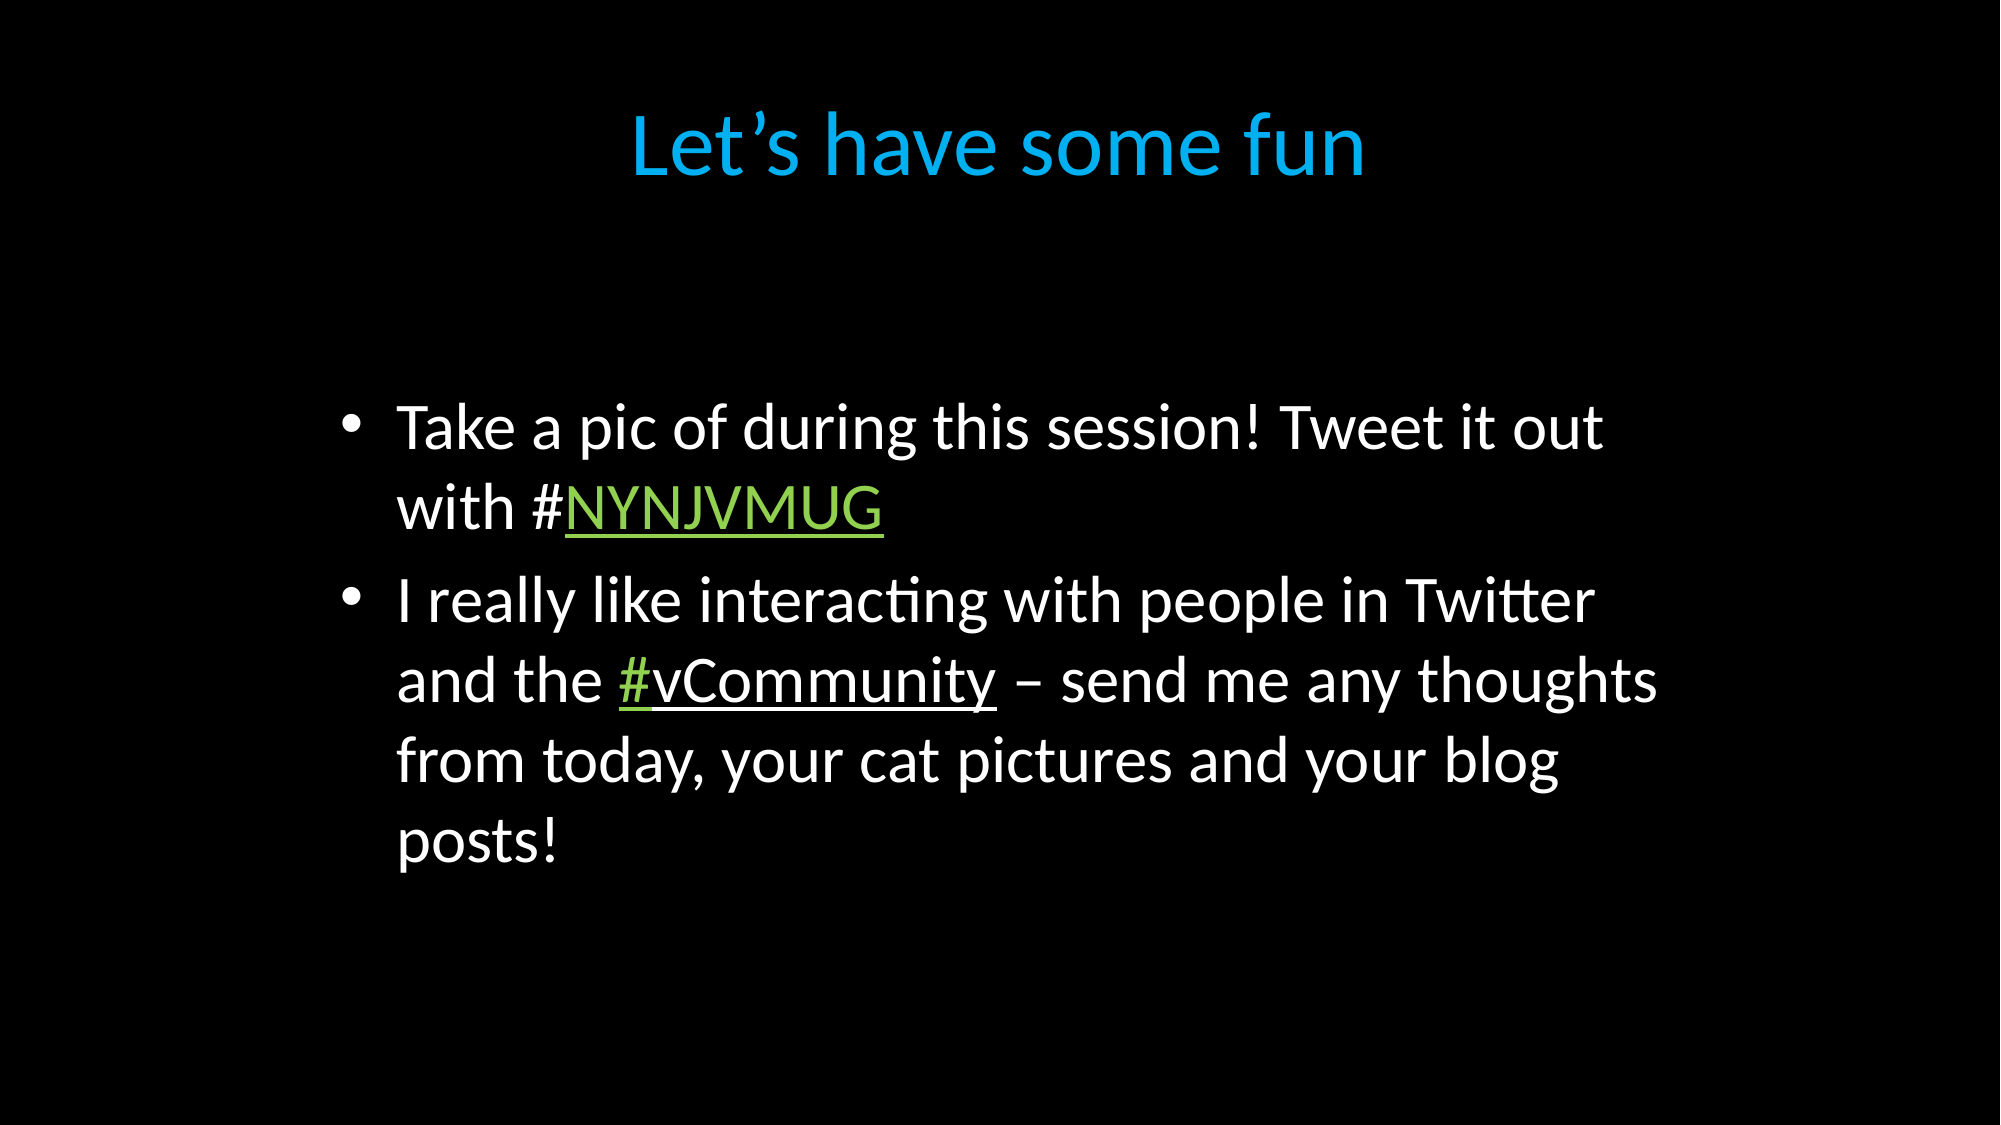

# Let’s have some fun
Take a pic of during this session! Tweet it out with #NYNJVMUG
I really like interacting with people in Twitter and the #vCommunity – send me any thoughts from today, your cat pictures and your blog posts!